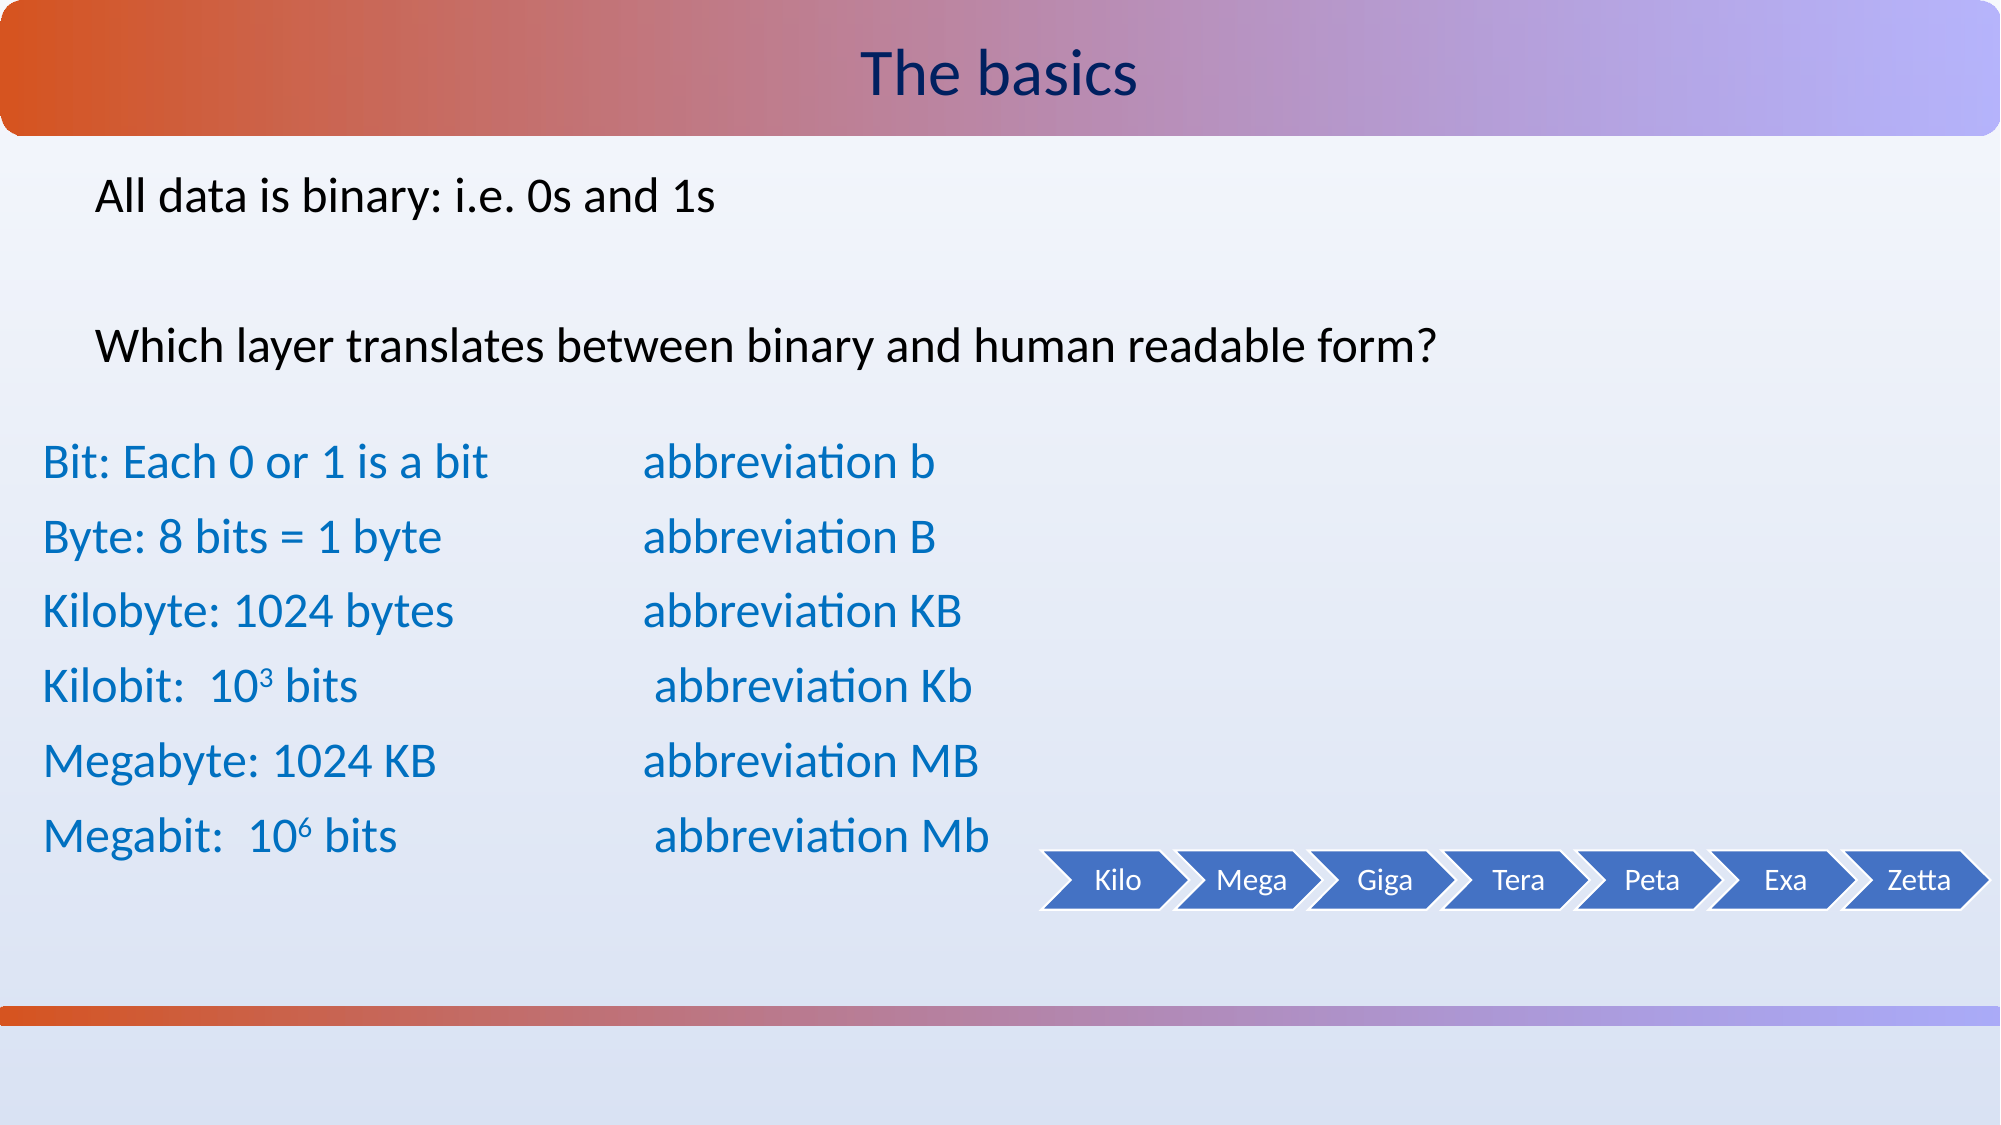

The basics
All data is binary: i.e. 0s and 1s

Which layer translates between binary and human readable form?

Bit: Each 0 or 1 is a bit   	abbreviation b
Byte: 8 bits = 1 byte 		abbreviation B
Kilobyte: 1024 bytes		abbreviation KB
Kilobit:  103 bits 		 abbreviation Kb
Megabyte: 1024 KB		abbreviation MB
Megabit:  106 bits 		 abbreviation Mb

Kilo
Mega
Giga
Tera
Peta
Exa
Zetta